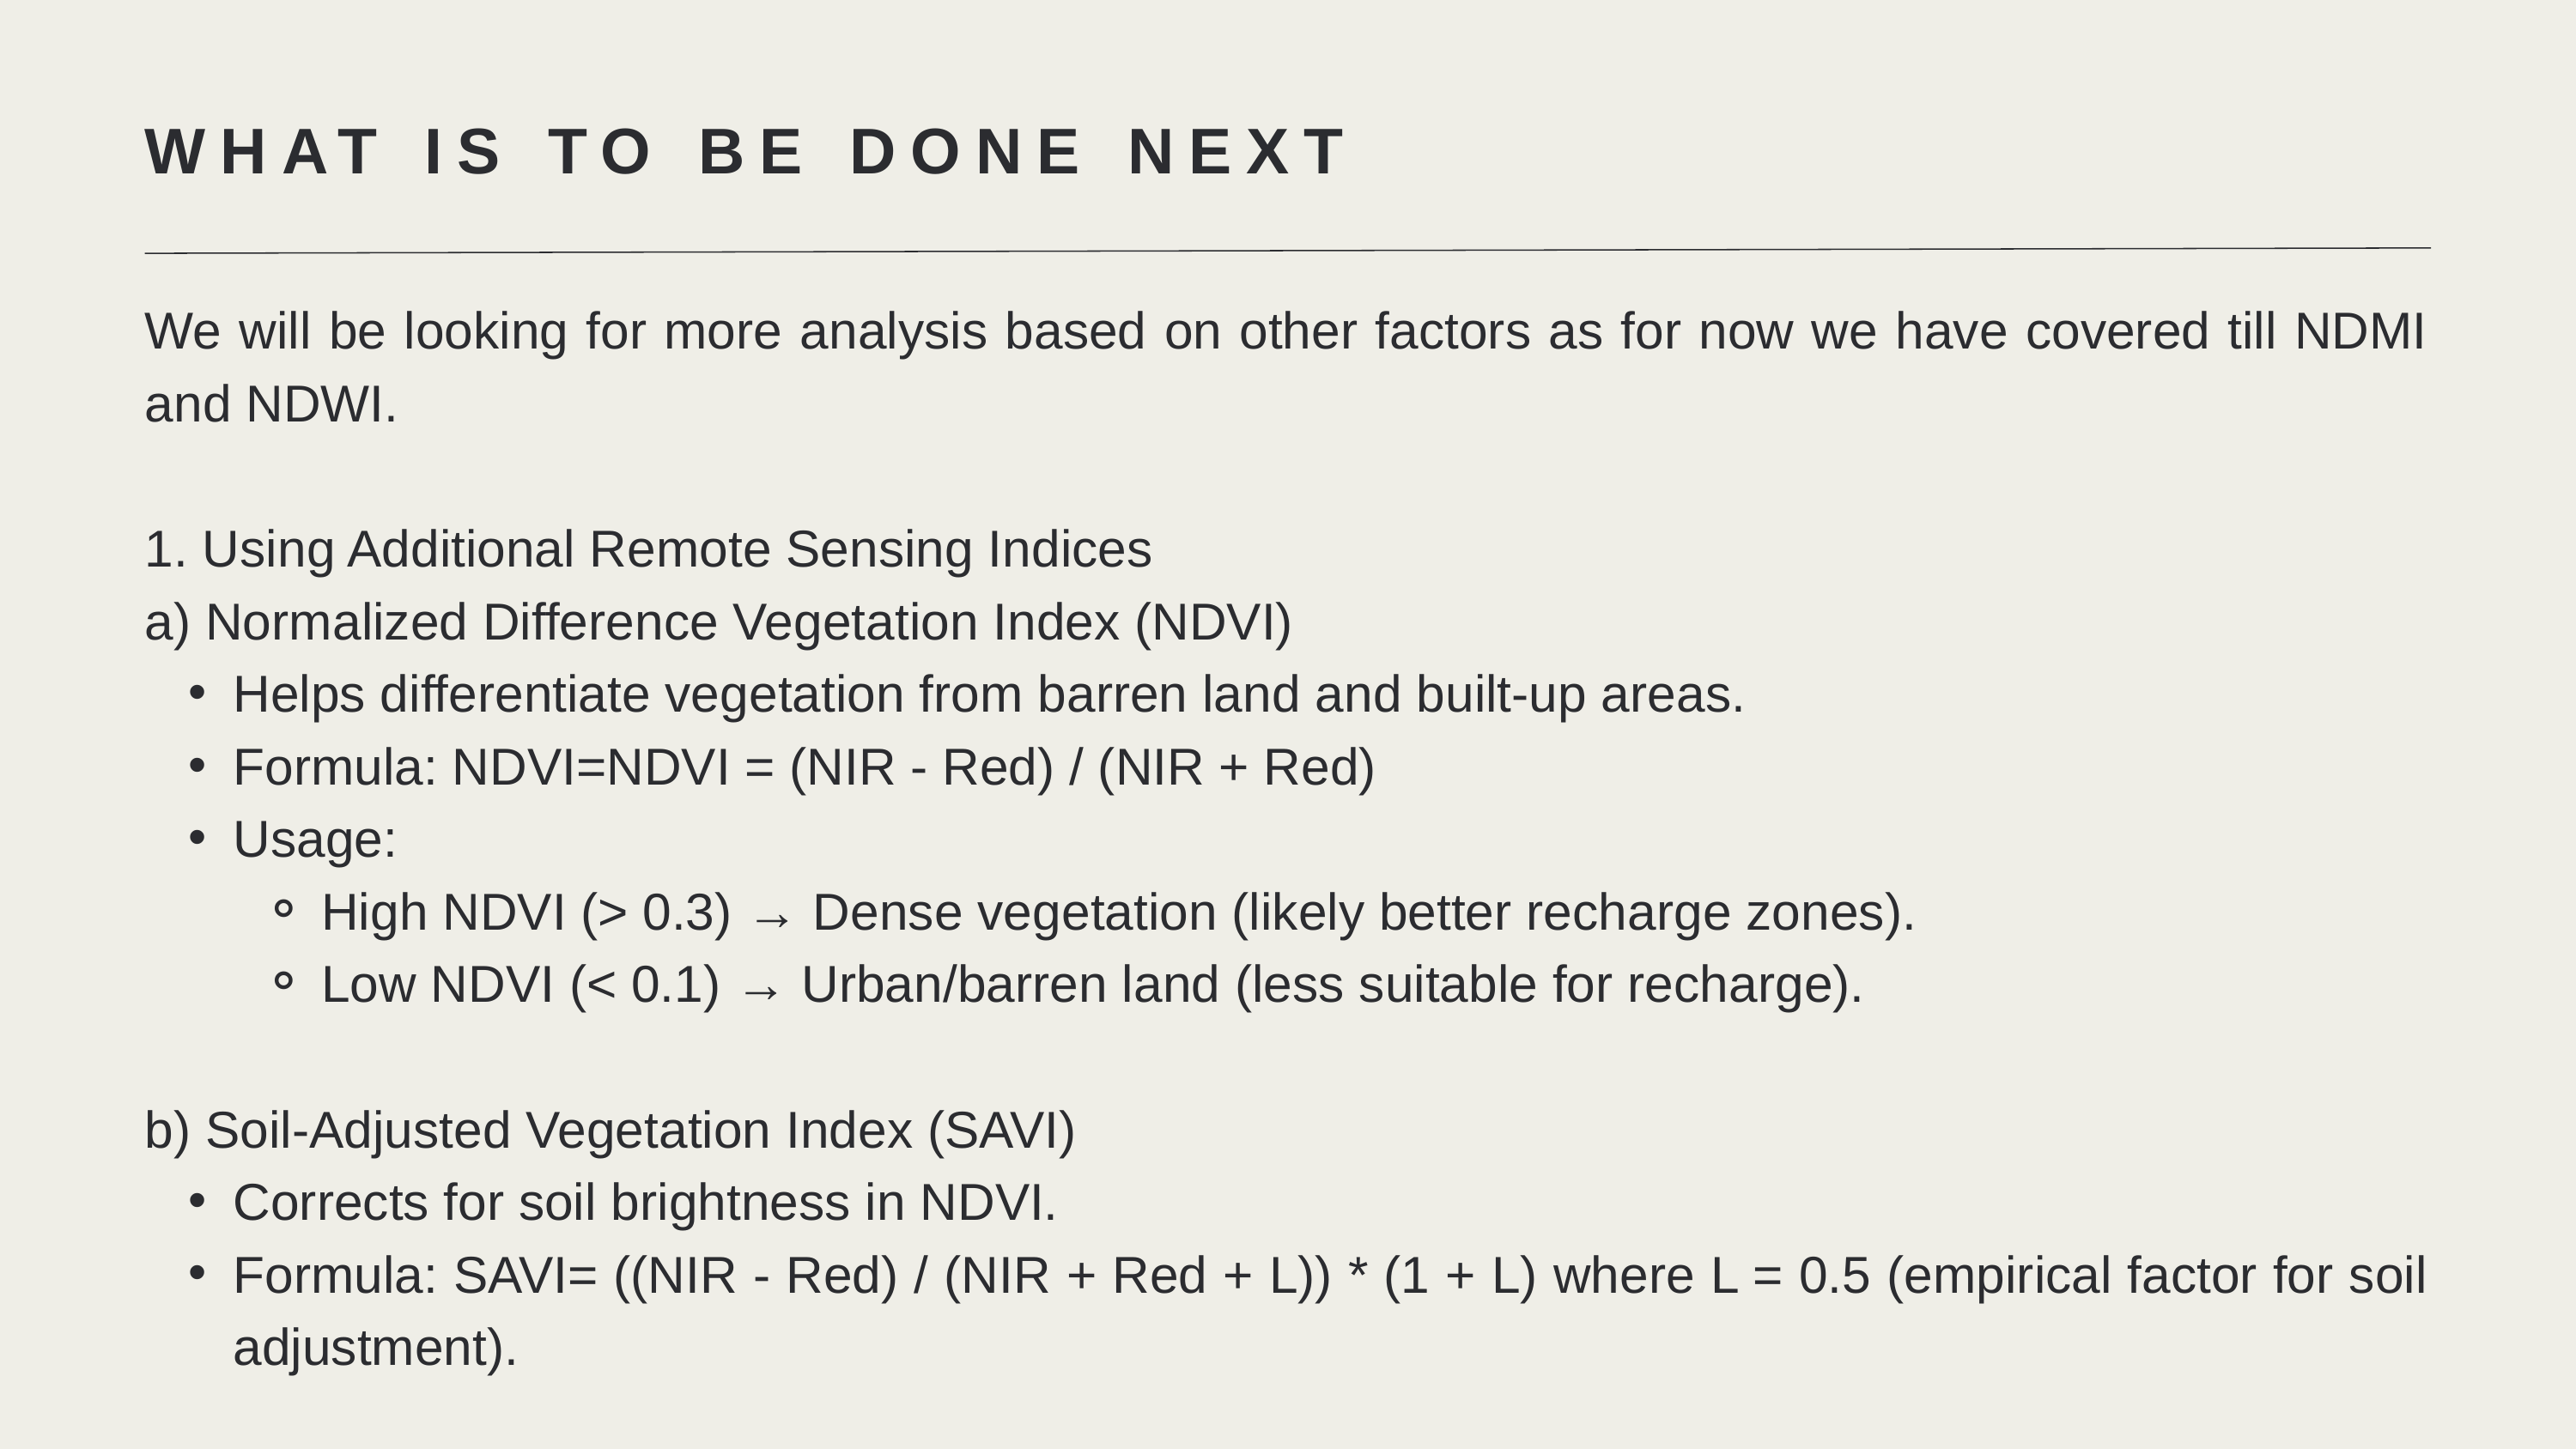

WHAT IS TO BE DONE NEXT

We will be looking for more analysis based on other factors as for now we have covered till NDMI and NDWI.

1. Using Additional Remote Sensing Indices
a) Normalized Difference Vegetation Index (NDVI)
Helps differentiate vegetation from barren land and built-up areas.
Formula: NDVI=NDVI = (NIR - Red) / (NIR + Red)
Usage:
High NDVI (> 0.3) → Dense vegetation (likely better recharge zones).
Low NDVI (< 0.1) → Urban/barren land (less suitable for recharge).

b) Soil-Adjusted Vegetation Index (SAVI)
Corrects for soil brightness in NDVI.
Formula: SAVI= ((NIR - Red) / (NIR + Red + L)) * (1 + L) where L = 0.5 (empirical factor for soil adjustment).